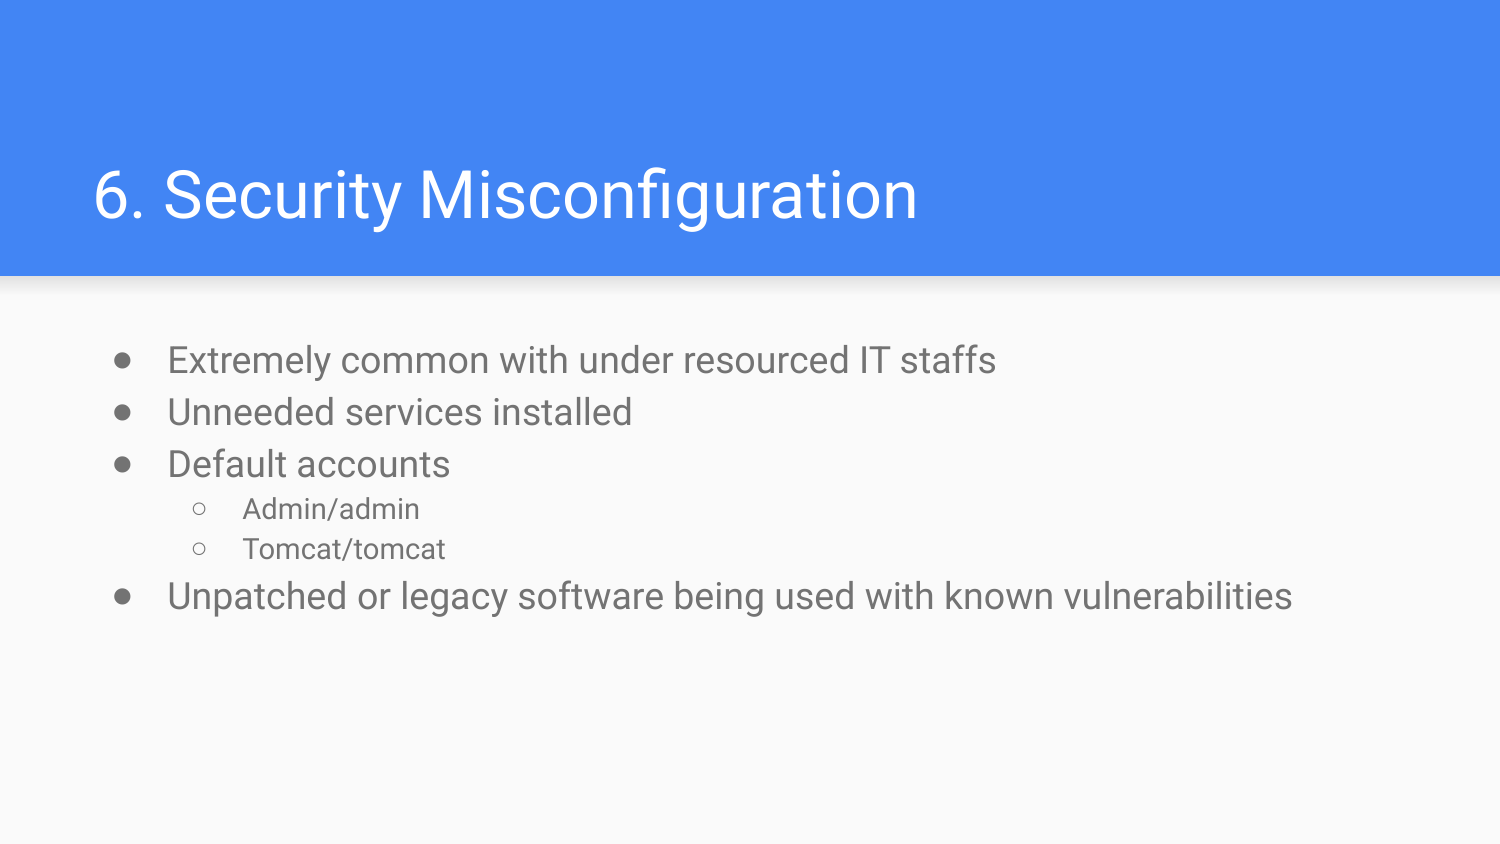

# 6. Security Misconfiguration
Extremely common with under resourced IT staffs
Unneeded services installed
Default accounts
Admin/admin
Tomcat/tomcat
Unpatched or legacy software being used with known vulnerabilities